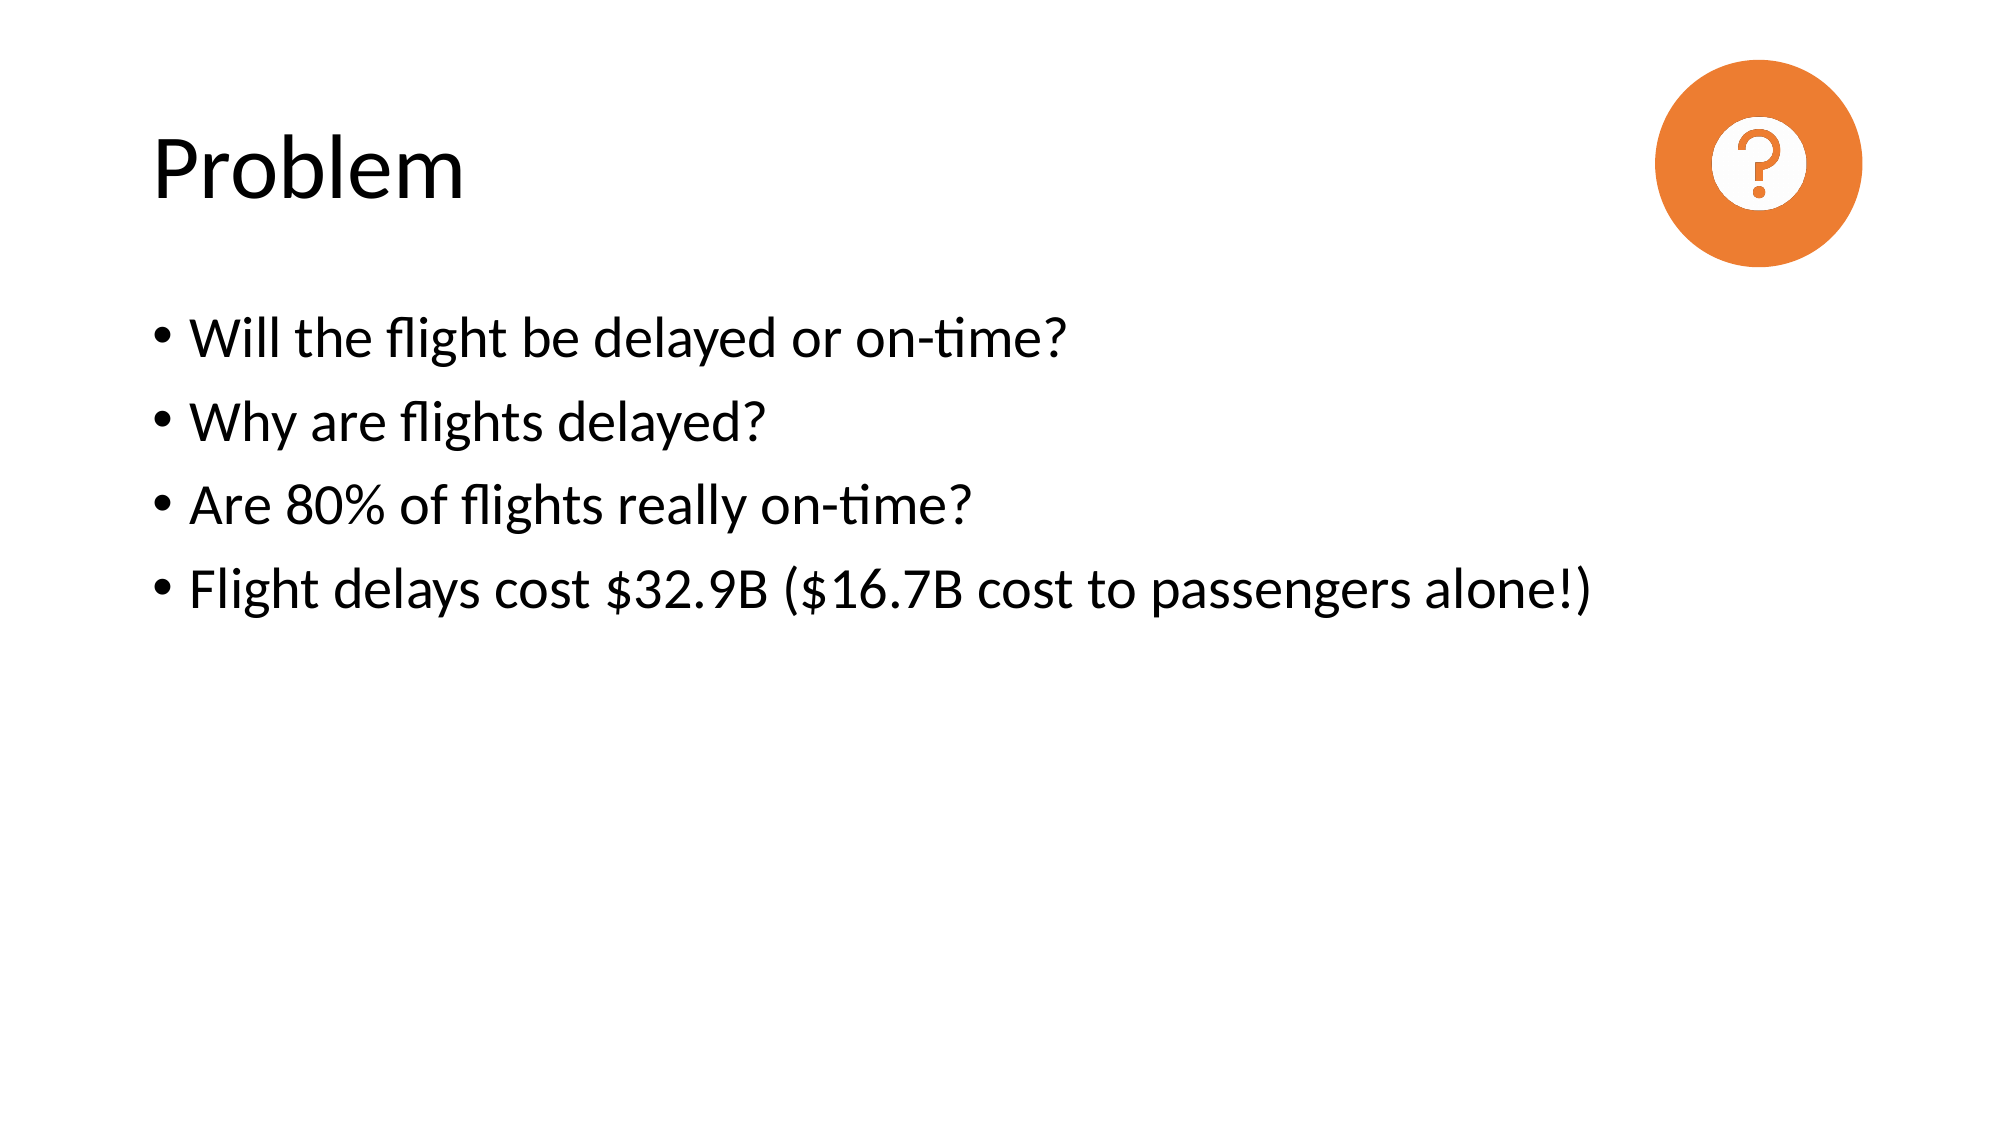

# Problem

Will the flight be delayed or on-time?
Why are flights delayed?
Are 80% of flights really on-time?
Flight delays cost $32.9B ($16.7B cost to passengers alone!)